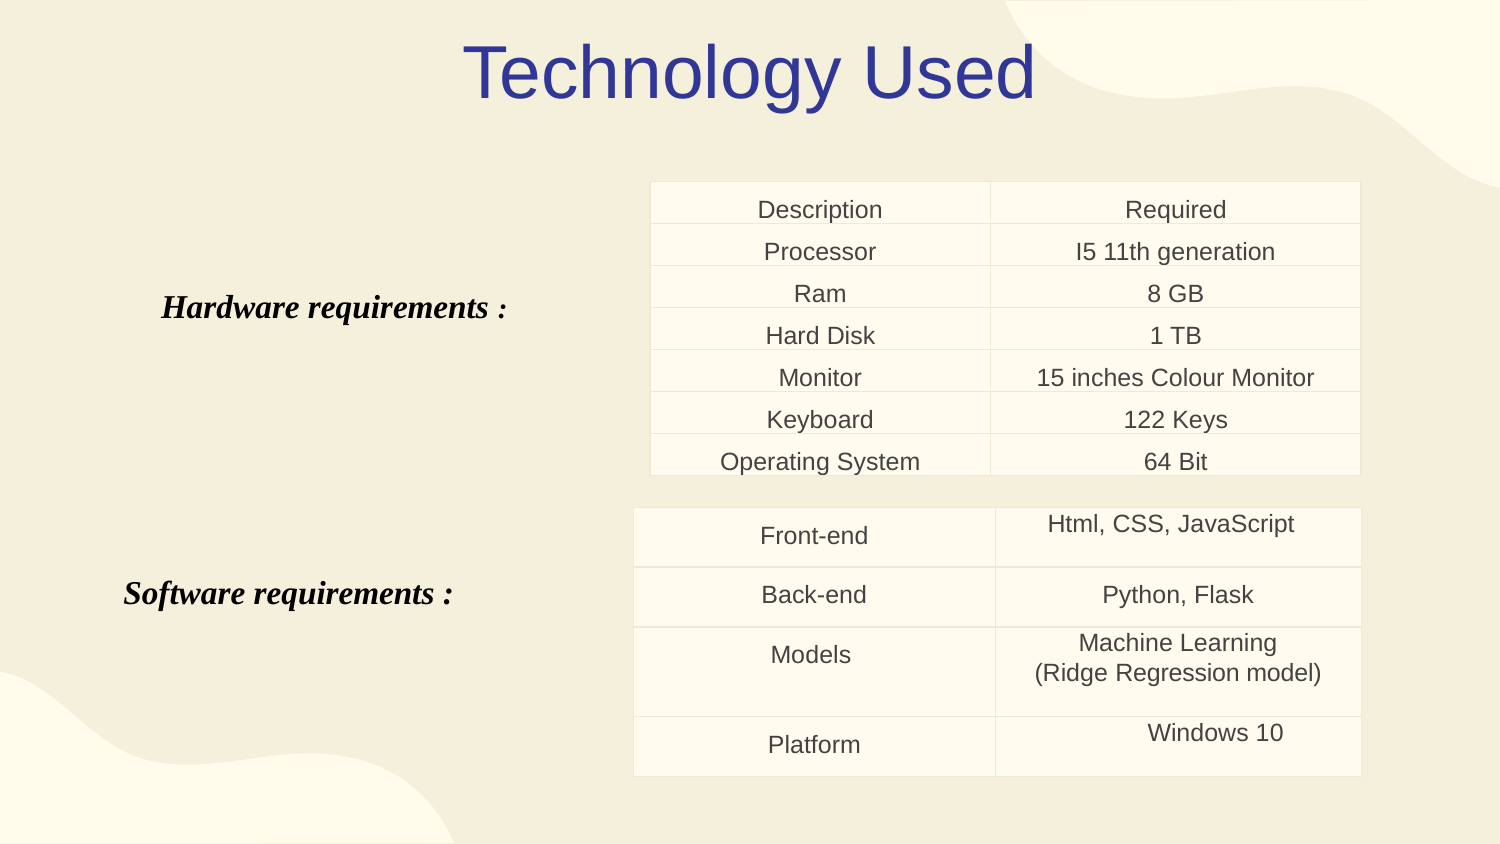

# Technology Used
| Description | Required |
| --- | --- |
| Processor | I5 11th generation |
| Ram | 8 GB |
| Hard Disk | 1 TB |
| Monitor | 15 inches Colour Monitor |
| Keyboard | 122 Keys |
| Operating System | 64 Bit |

Hardware requirements :

| Front-end | Html, CSS, JavaScript |
| --- | --- |
| Back-end | Python, Flask |
| Models | Machine Learning (Ridge Regression model) |
| Platform | Windows 10 |

Software requirements :